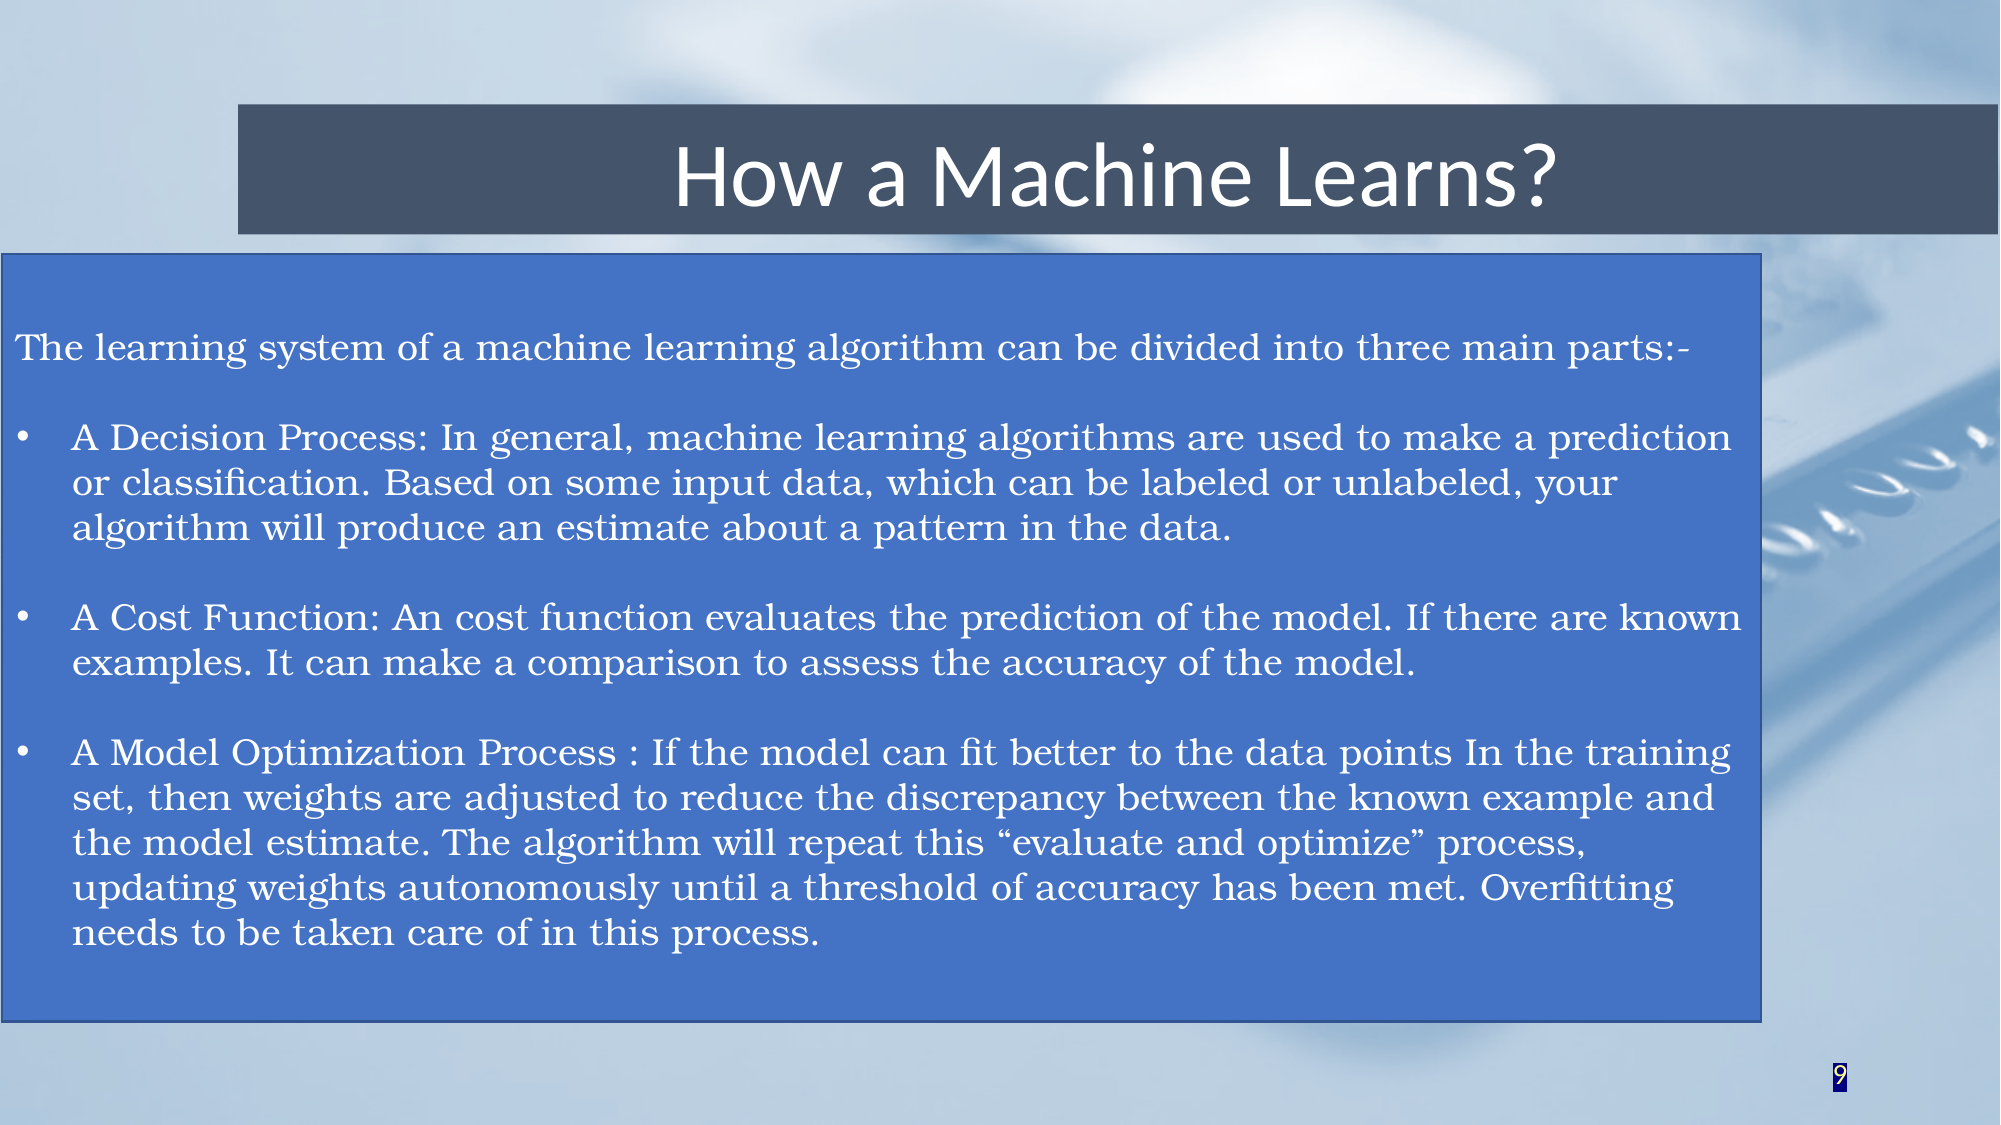

How a Machine Learns?
The learning system of a machine learning algorithm can be divided into three main parts:-

A Decision Process: In general, machine learning algorithms are used to make a prediction or classification. Based on some input data, which can be labeled or unlabeled, your algorithm will produce an estimate about a pattern in the data.

A Cost Function: An cost function evaluates the prediction of the model. If there are known examples. It can make a comparison to assess the accuracy of the model.

A Model Optimization Process : If the model can fit better to the data points In the training set, then weights are adjusted to reduce the discrepancy between the known example and the model estimate. The algorithm will repeat this “evaluate and optimize” process, updating weights autonomously until a threshold of accuracy has been met. Overfitting needs to be taken care of in this process.
9